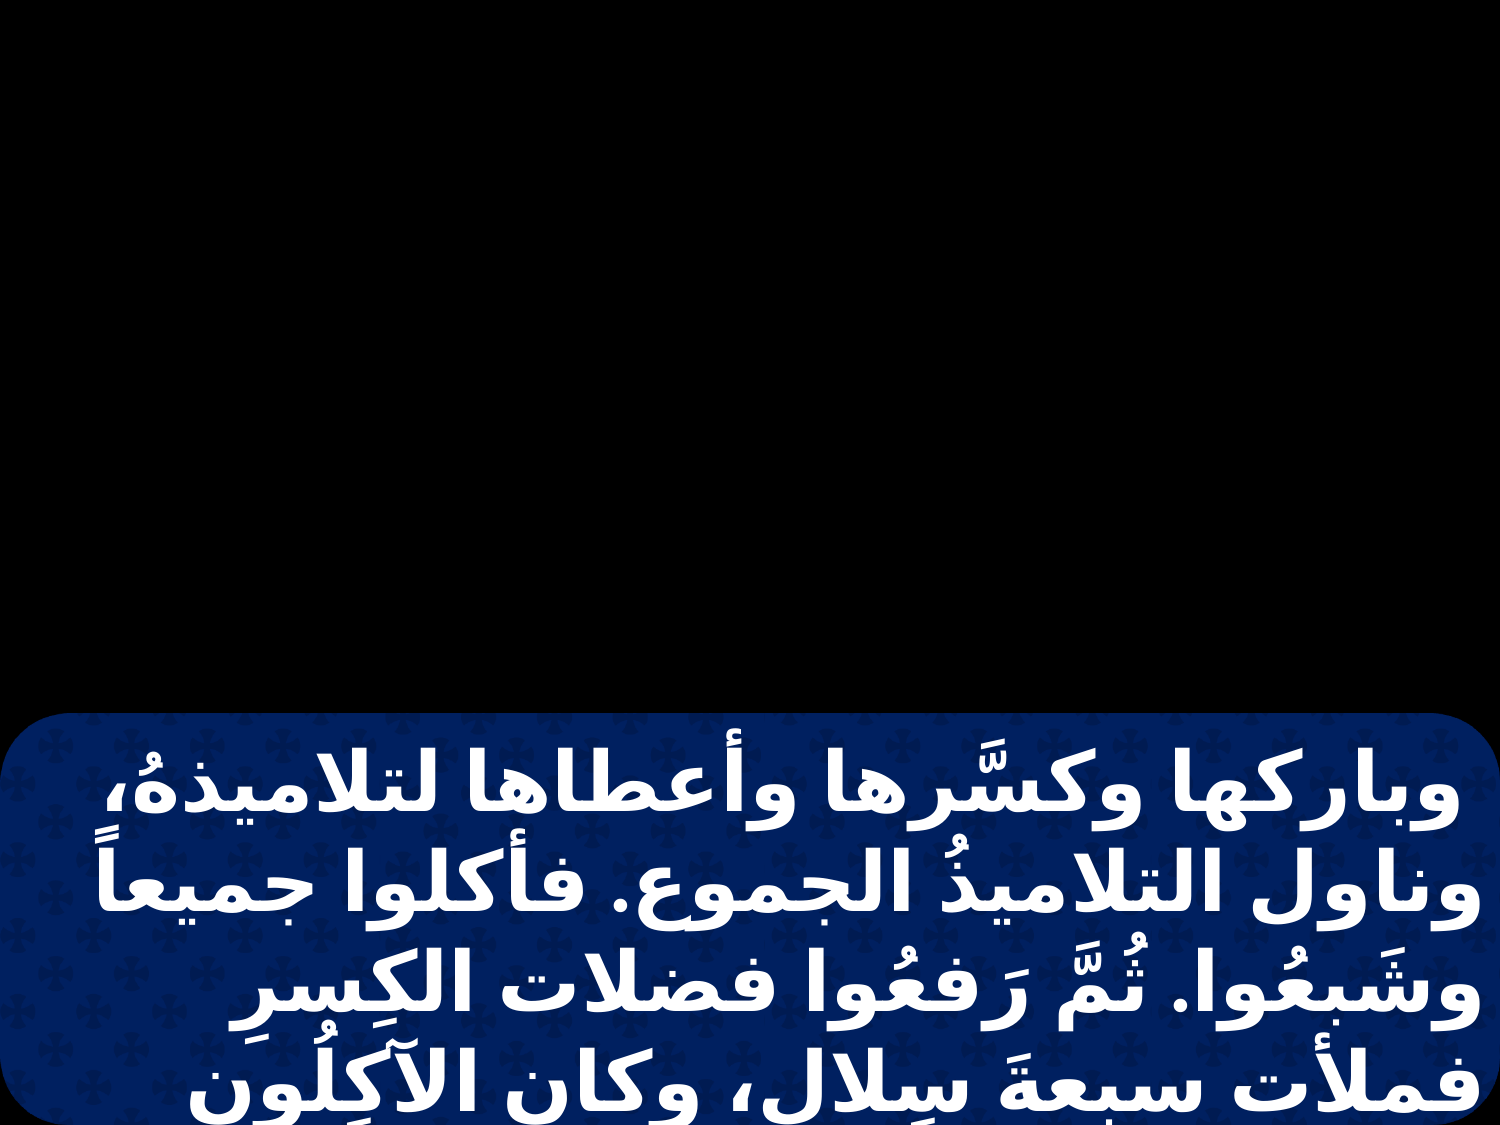

وباركها وكسَّرها وأعطاها لتلاميذهُ، وناول التلاميذُ الجموع. فأكلوا جميعاً وشَبعُوا. ثُمَّ رَفعُوا فضلات الكِسرِ فملأت سبعةَ سِلالٍ، وكان الآكِلُون أربعة آلاف ما عدا الأولاد والنِّساءَ.